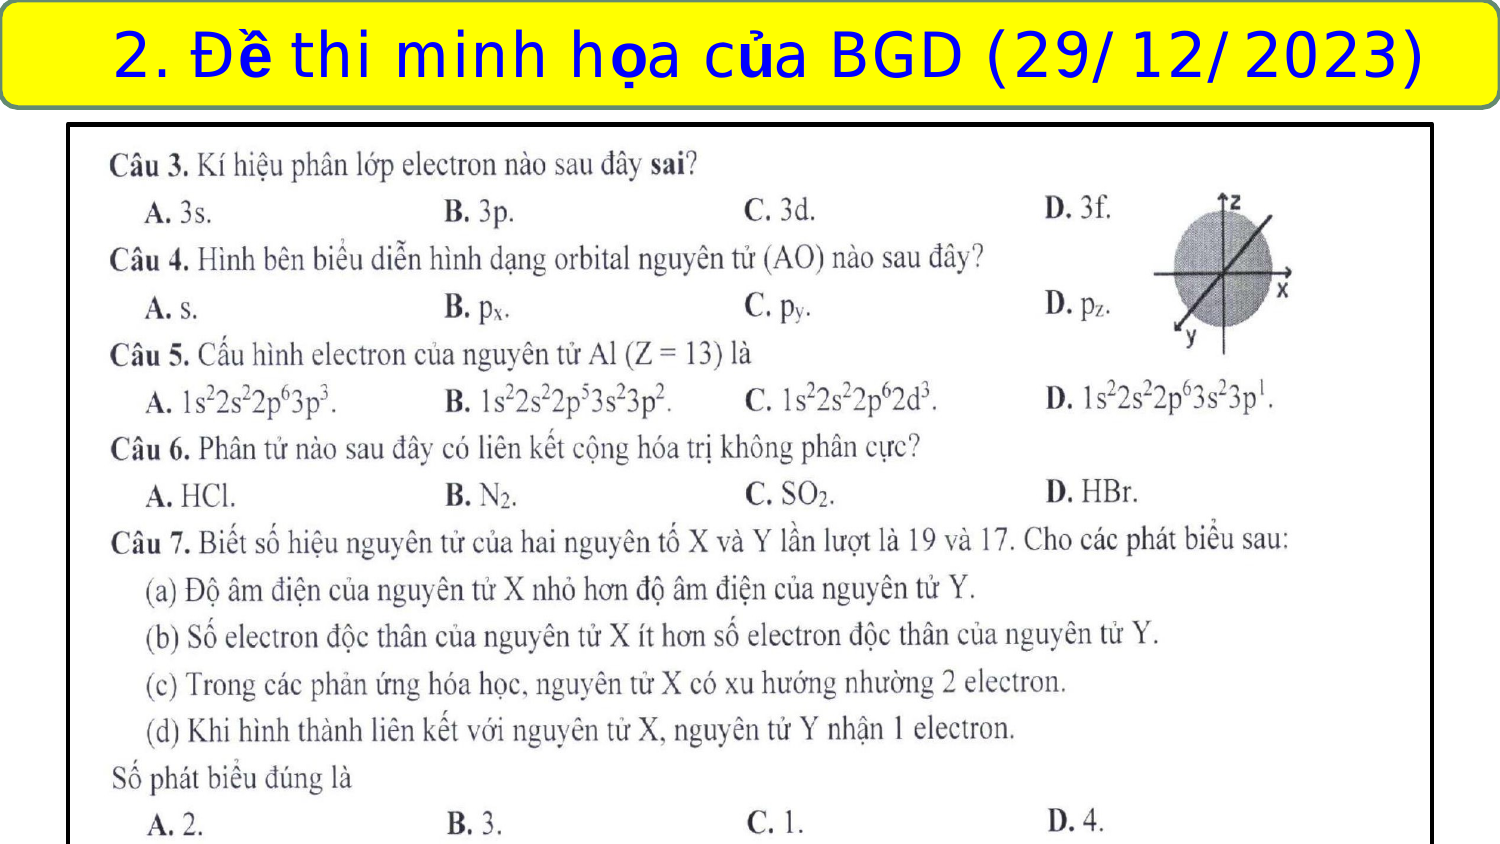

# 2. Đề thi minh họa của BGD (29/12/2023)